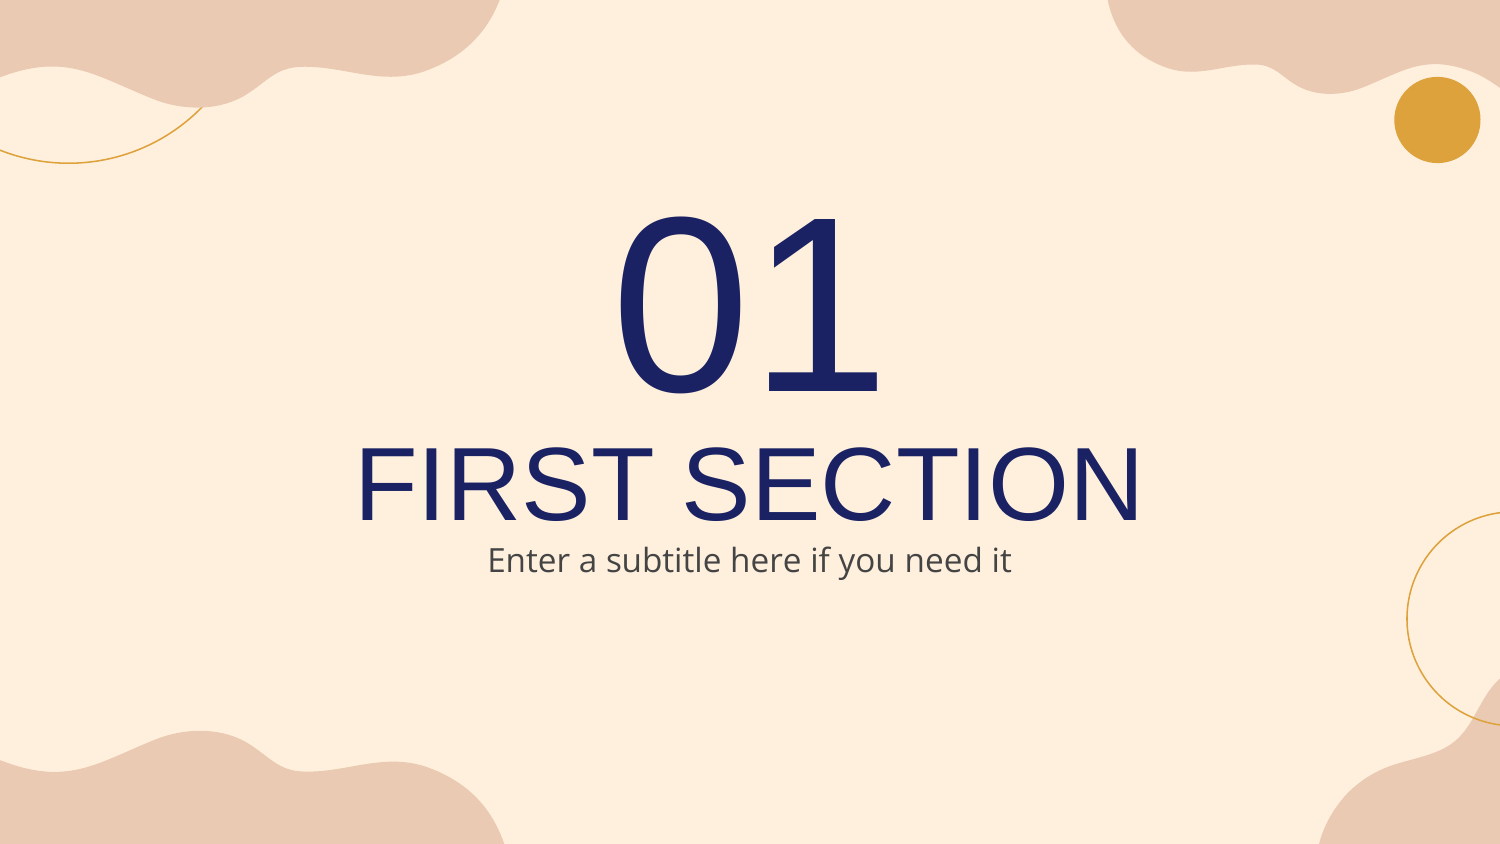

01
# FIRST SECTION
Enter a subtitle here if you need it